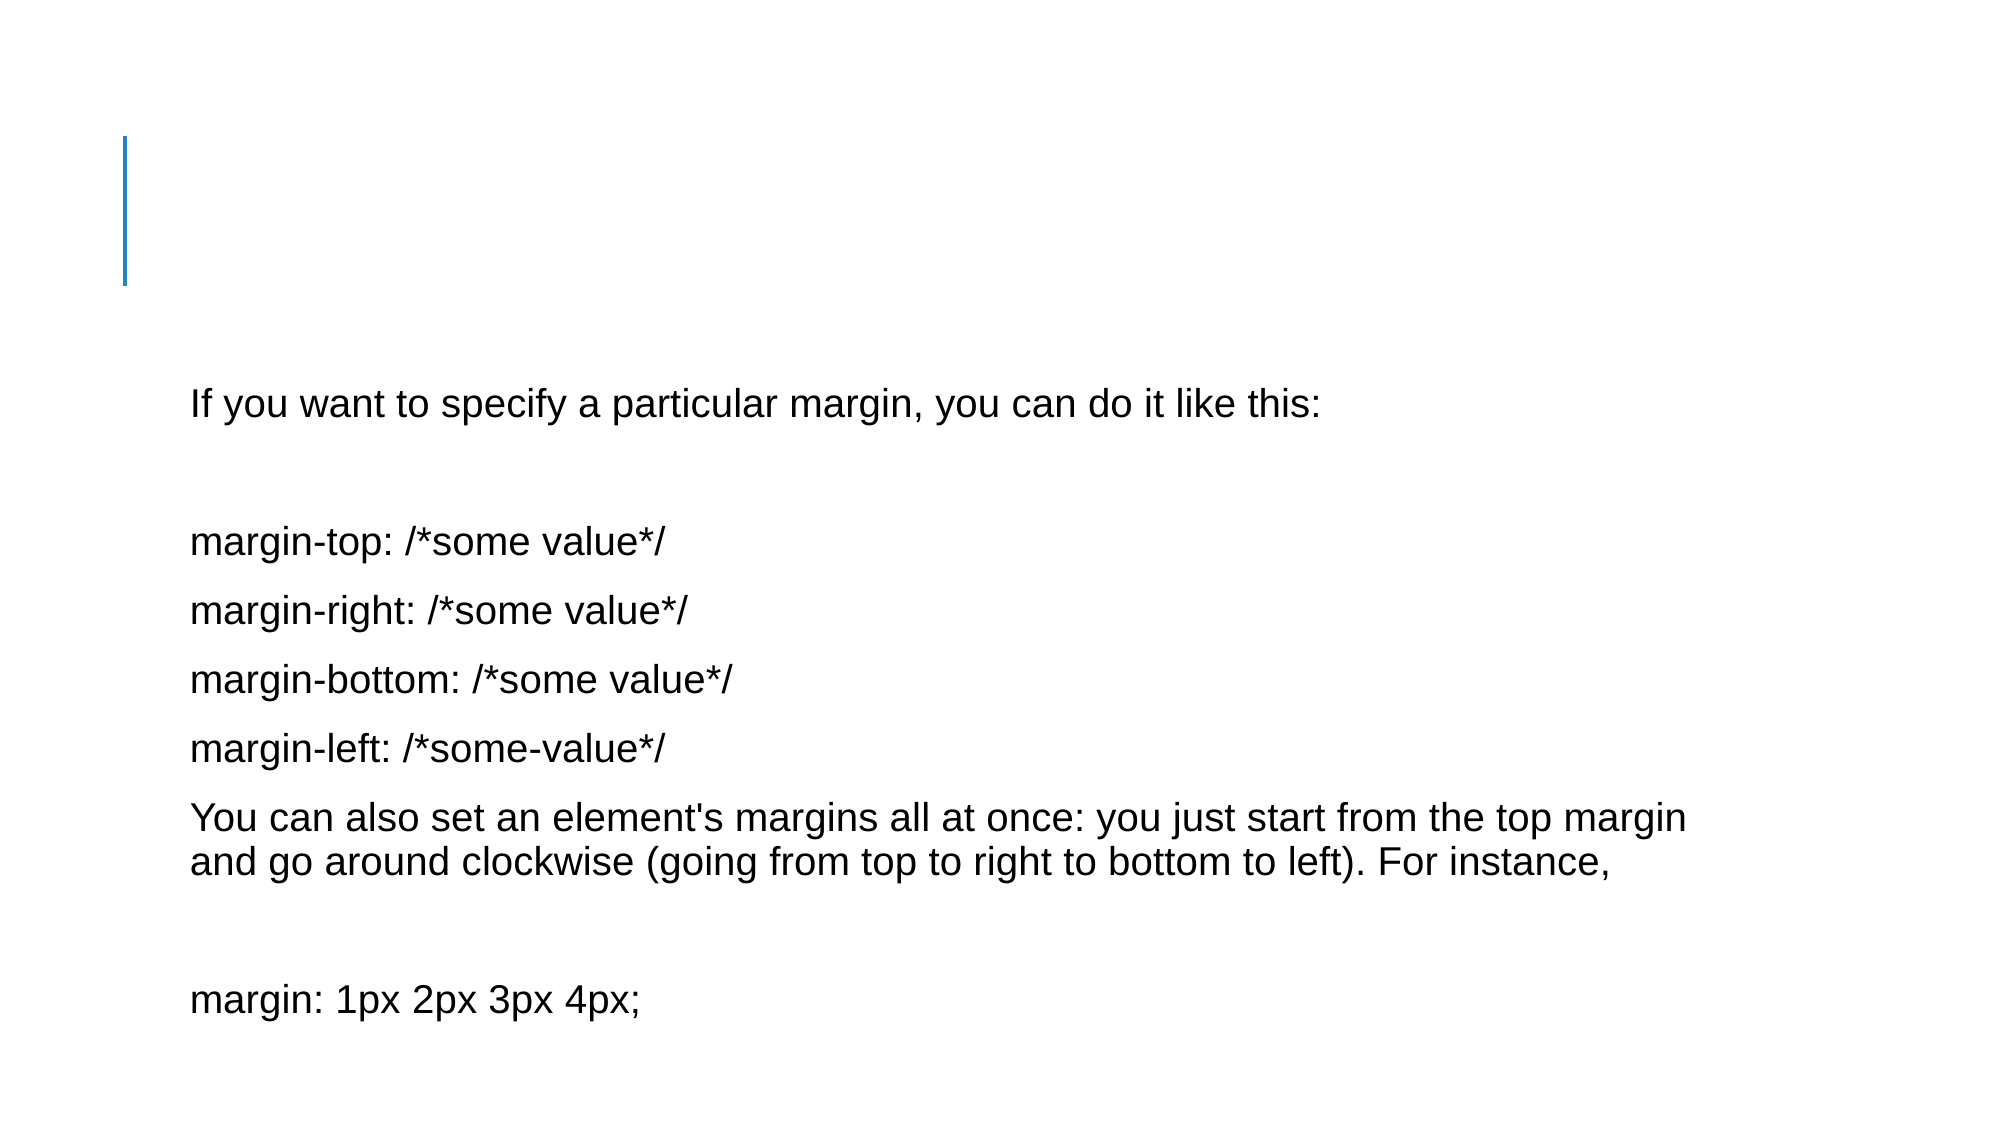

#
If you want to specify a particular margin, you can do it like this:

margin-top: /*some value*/
margin-right: /*some value*/
margin-bottom: /*some value*/
margin-left: /*some-value*/
You can also set an element's margins all at once: you just start from the top margin and go around clockwise (going from top to right to bottom to left). For instance,

margin: 1px 2px 3px 4px;